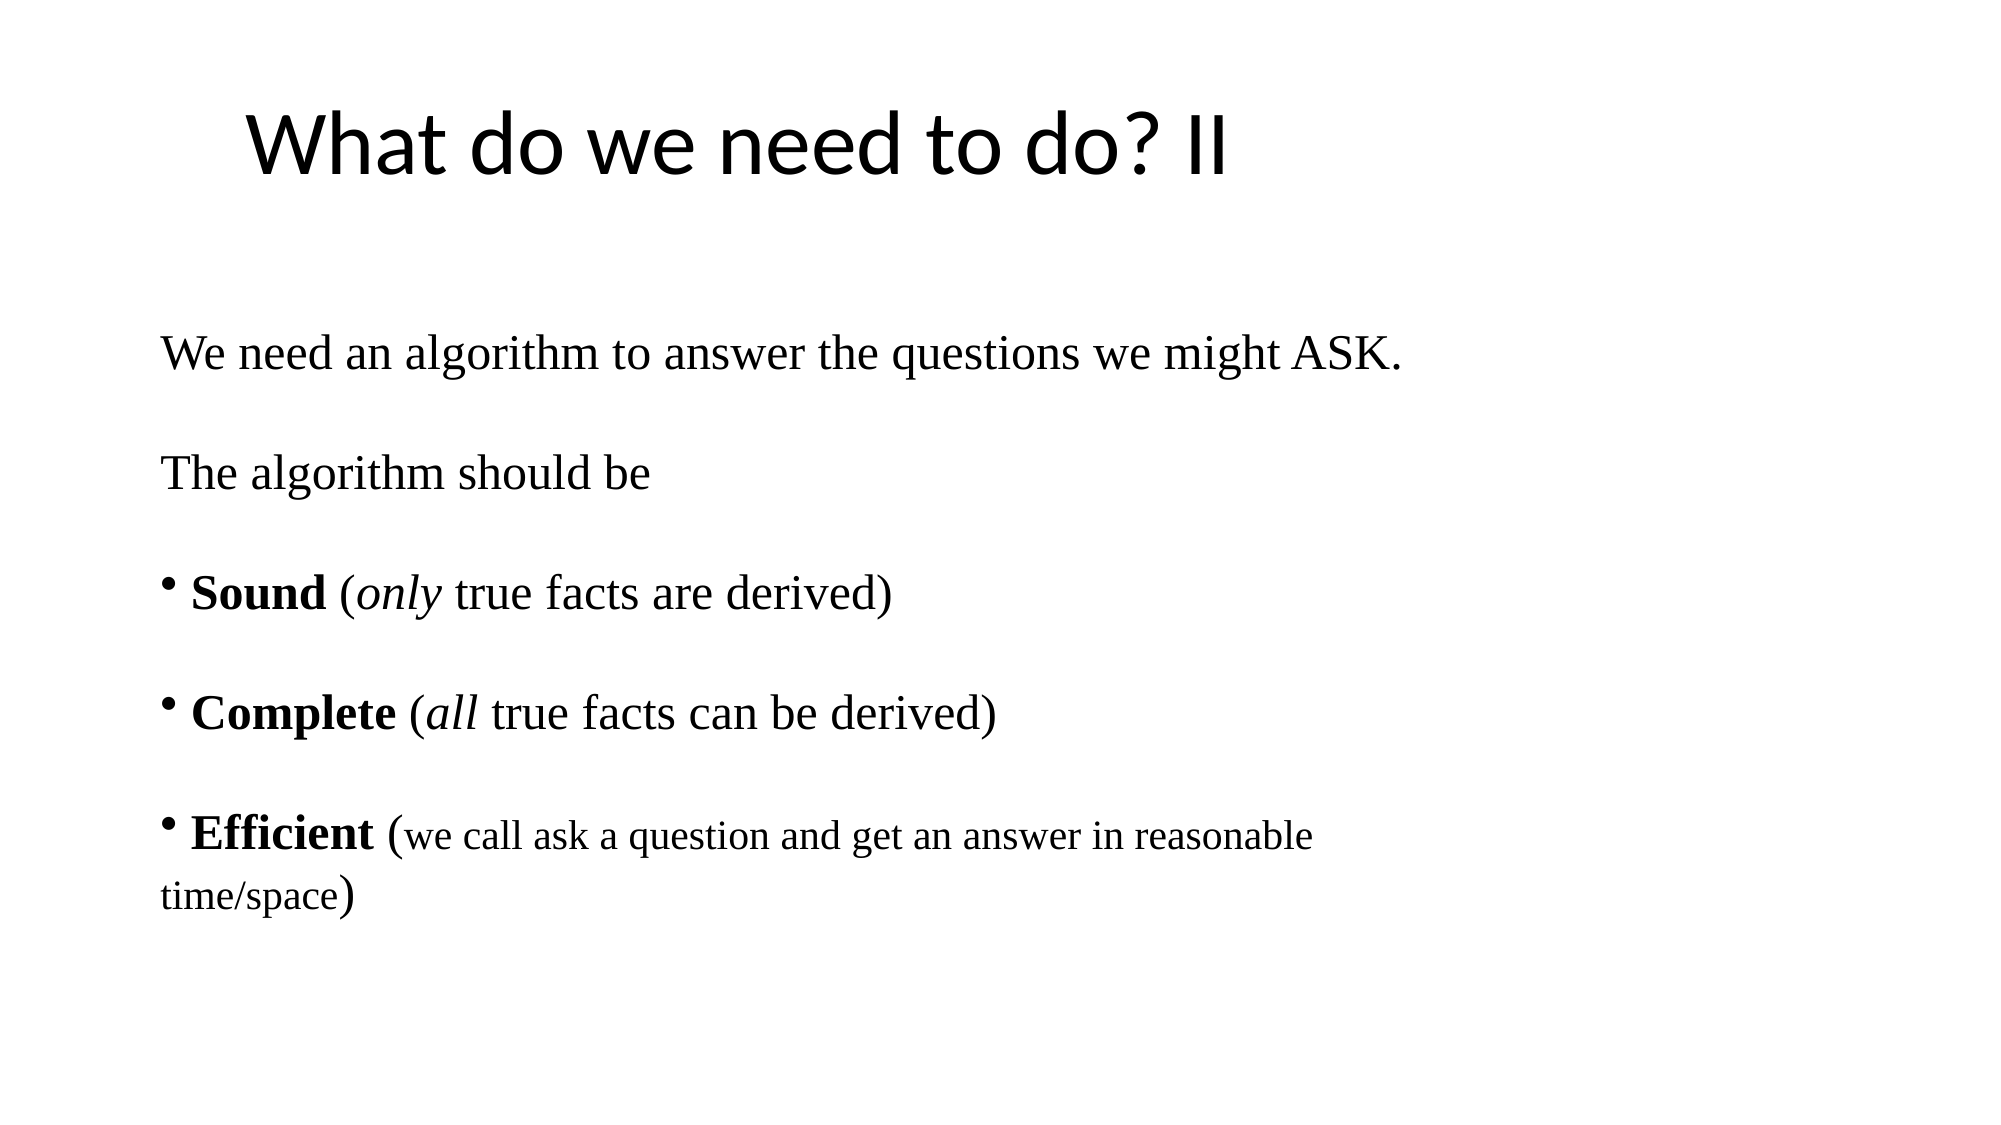

What do we need to do? II

We need an algorithm to answer the questions we might ASK.

The algorithm should be

 Sound (only true facts are derived)

 Complete (all true facts can be derived)

 Efficient (we call ask a question and get an answer in reasonable time/space)